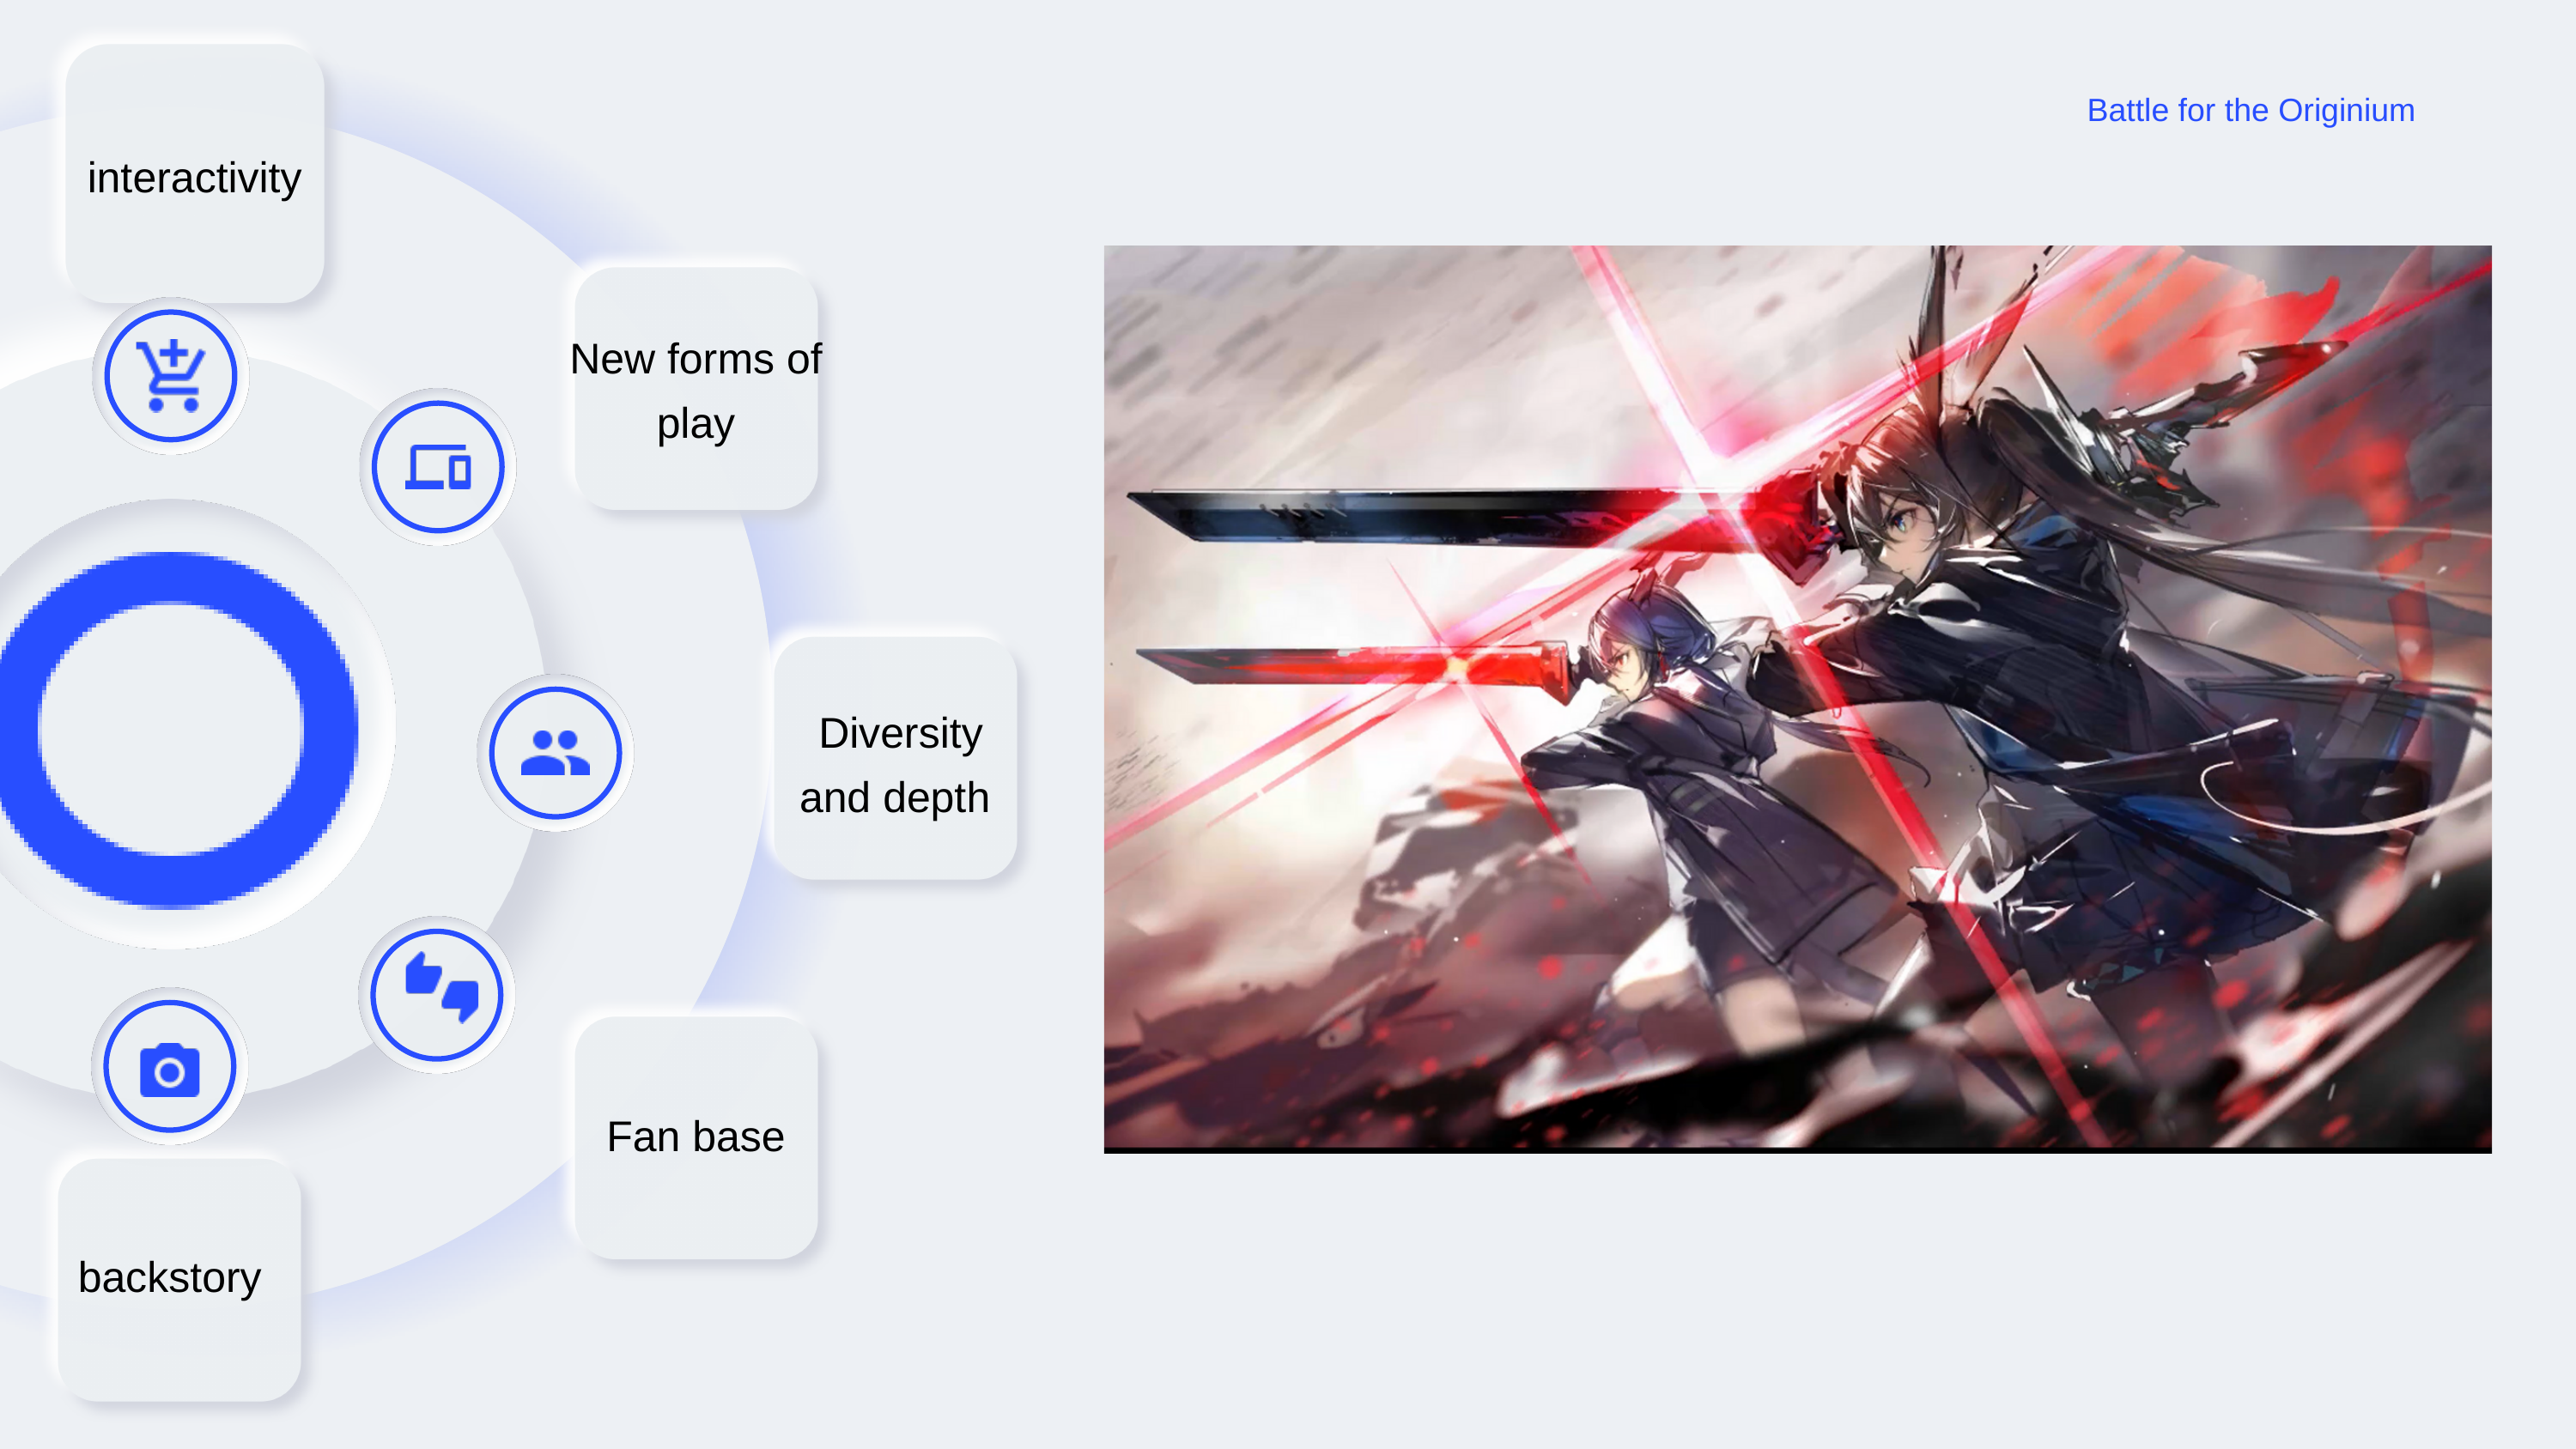

Battle for the Originium

interactivity

New forms of play

Diversity
and depth

Fan base

backstory